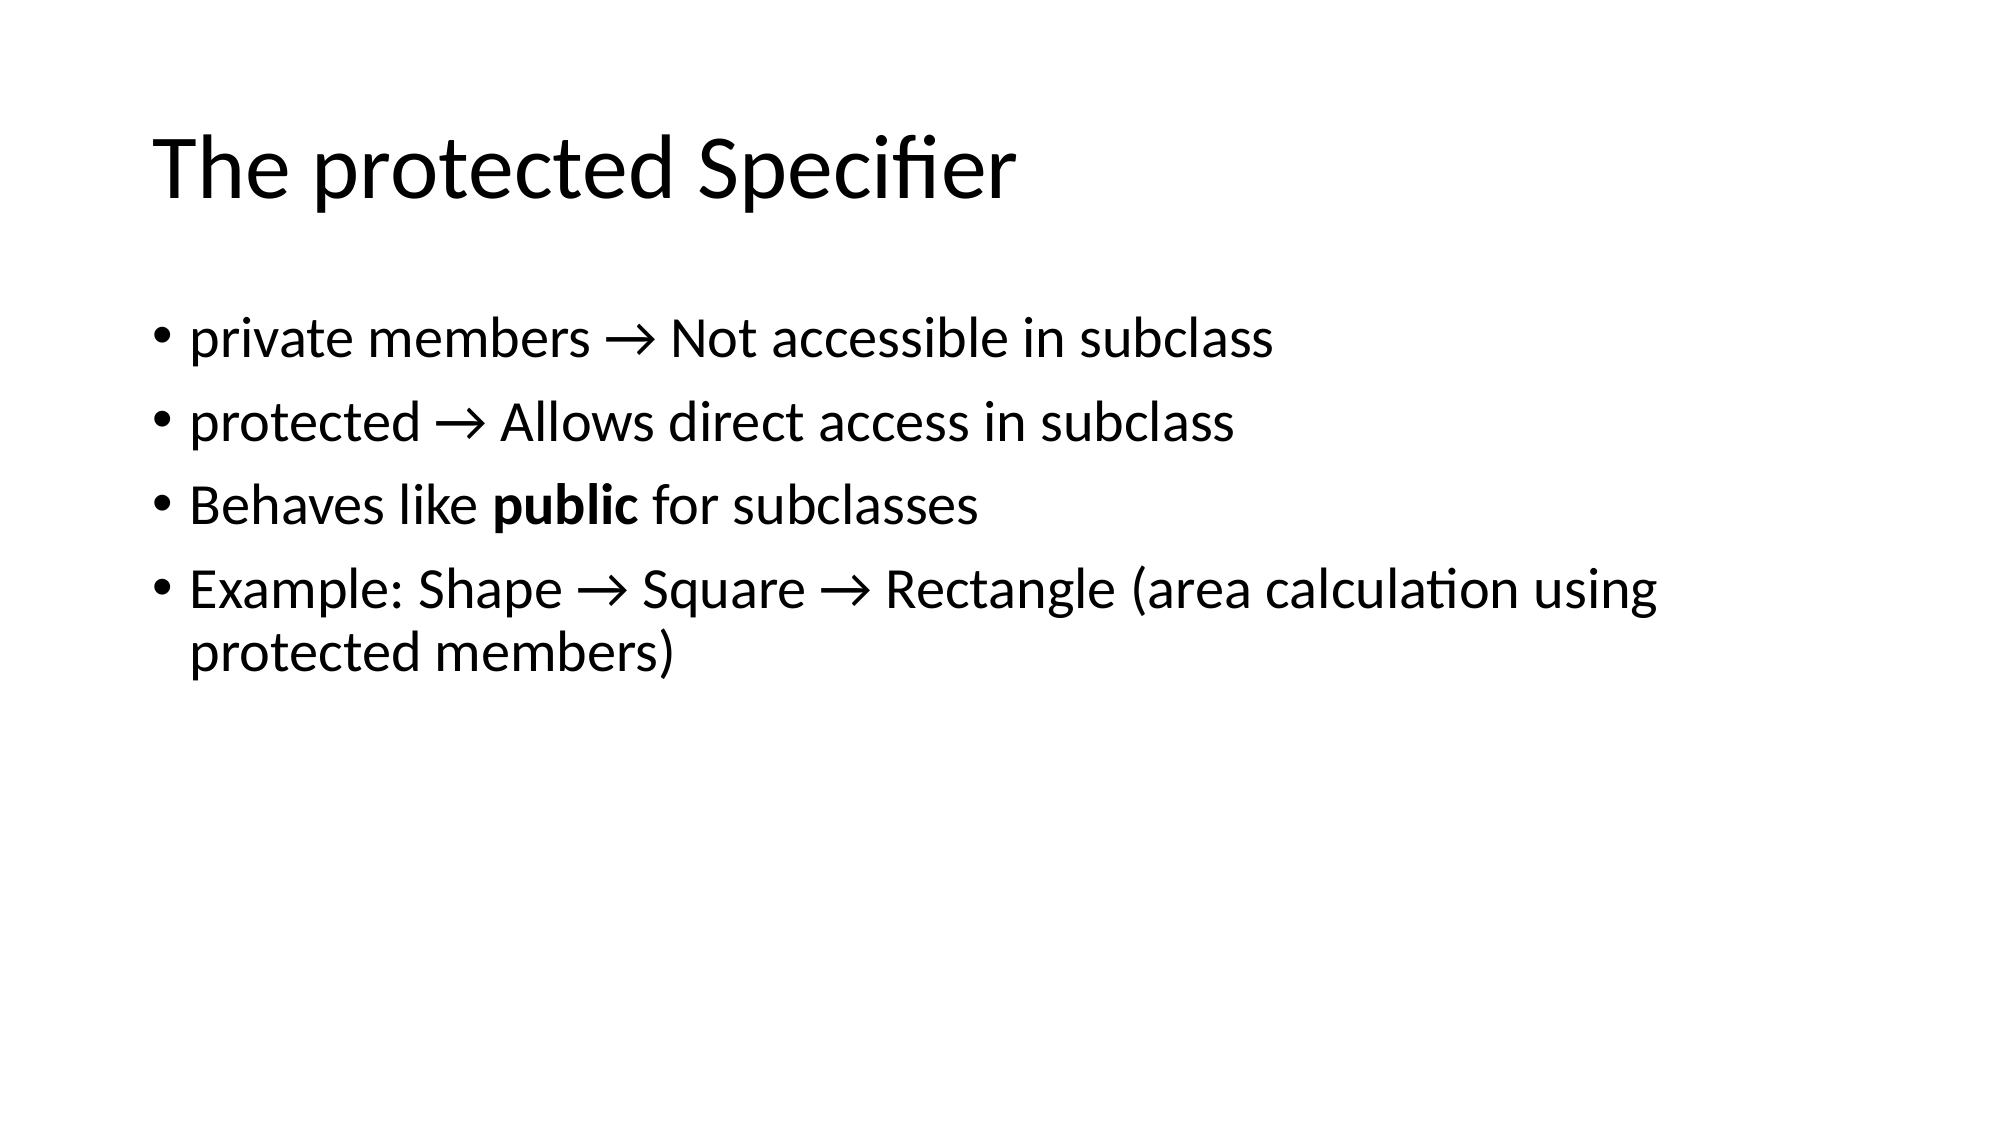

# The protected Specifier
private members → Not accessible in subclass
protected → Allows direct access in subclass
Behaves like public for subclasses
Example: Shape → Square → Rectangle (area calculation using protected members)